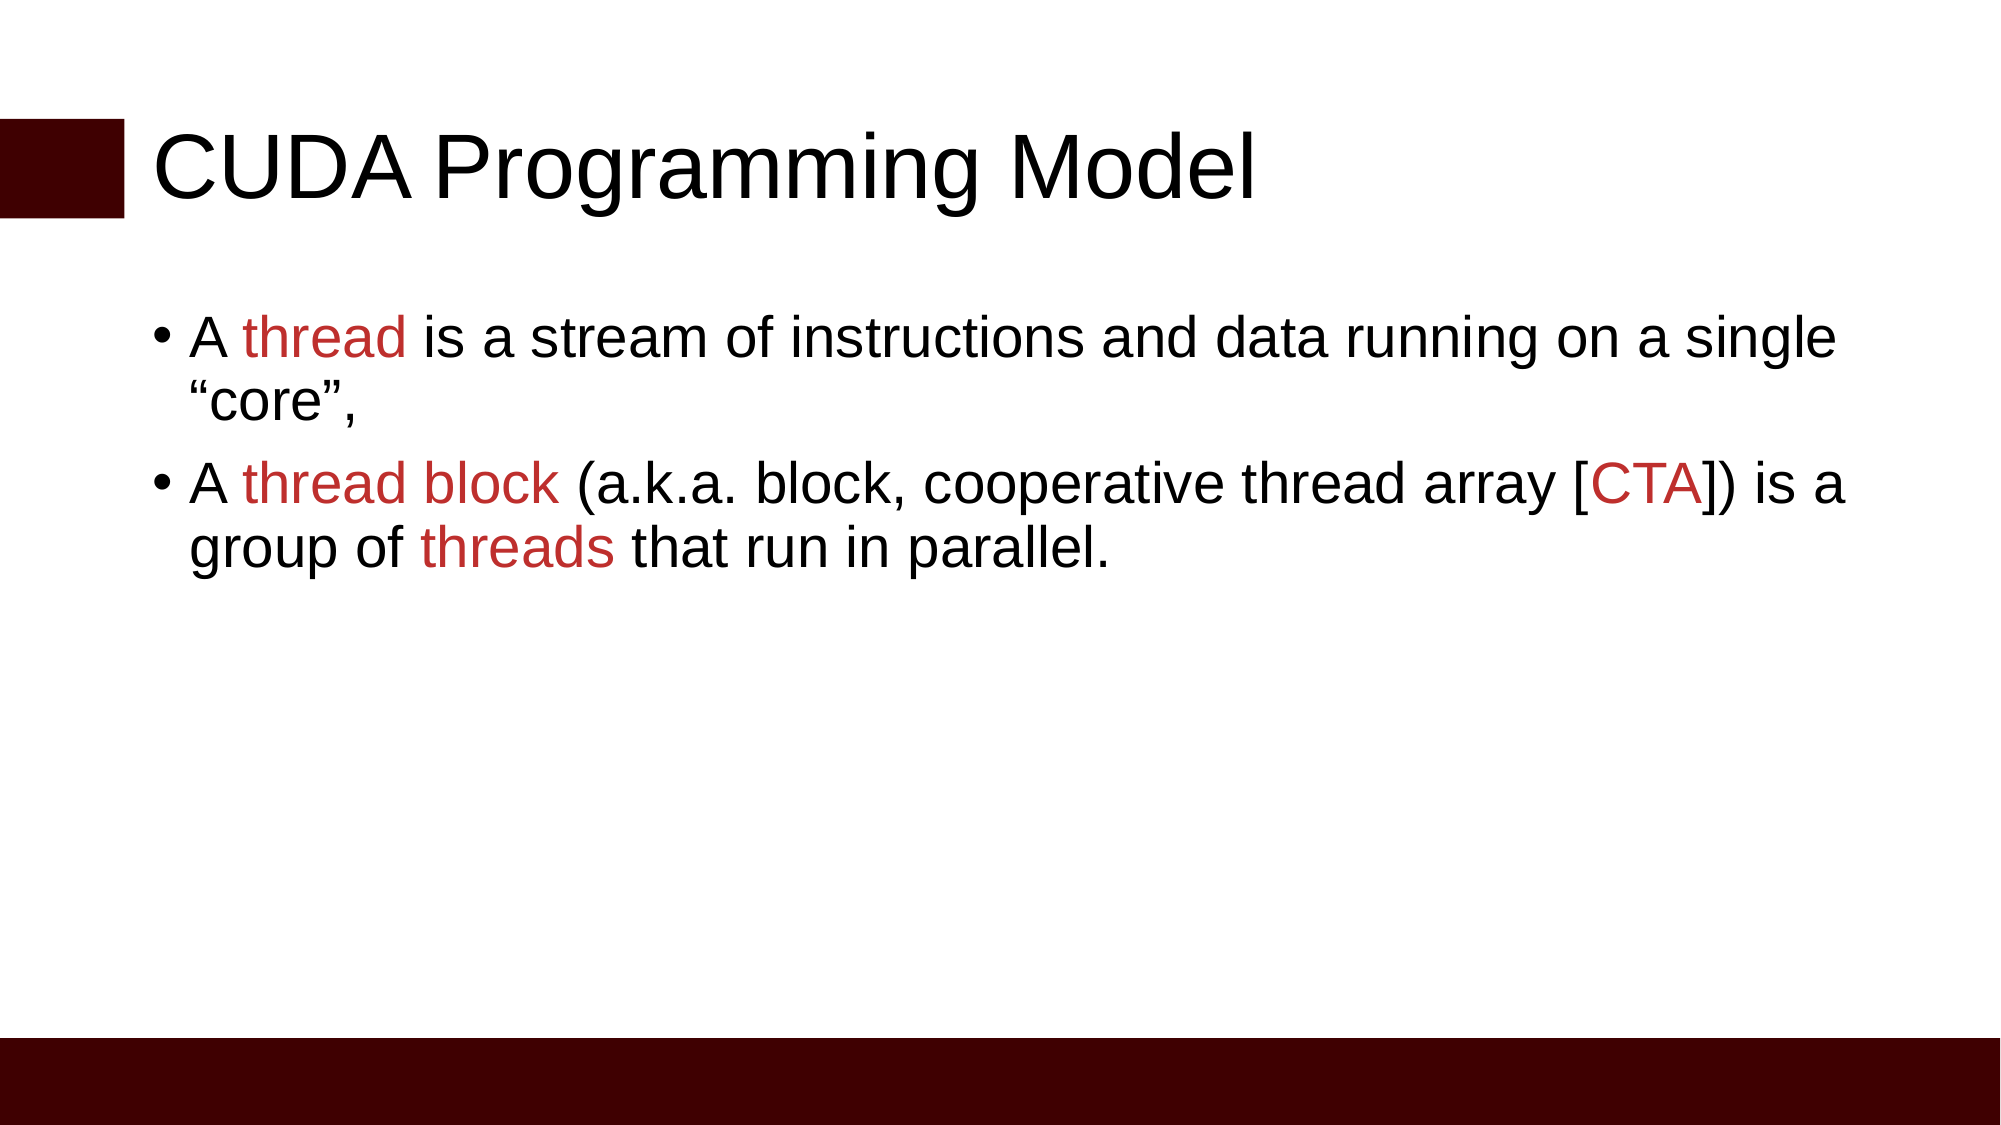

# CUDA Programming Model
A thread is a stream of instructions and data running on a single “core”,
A thread block (a.k.a. block, cooperative thread array [CTA]) is a group of threads that run in parallel.